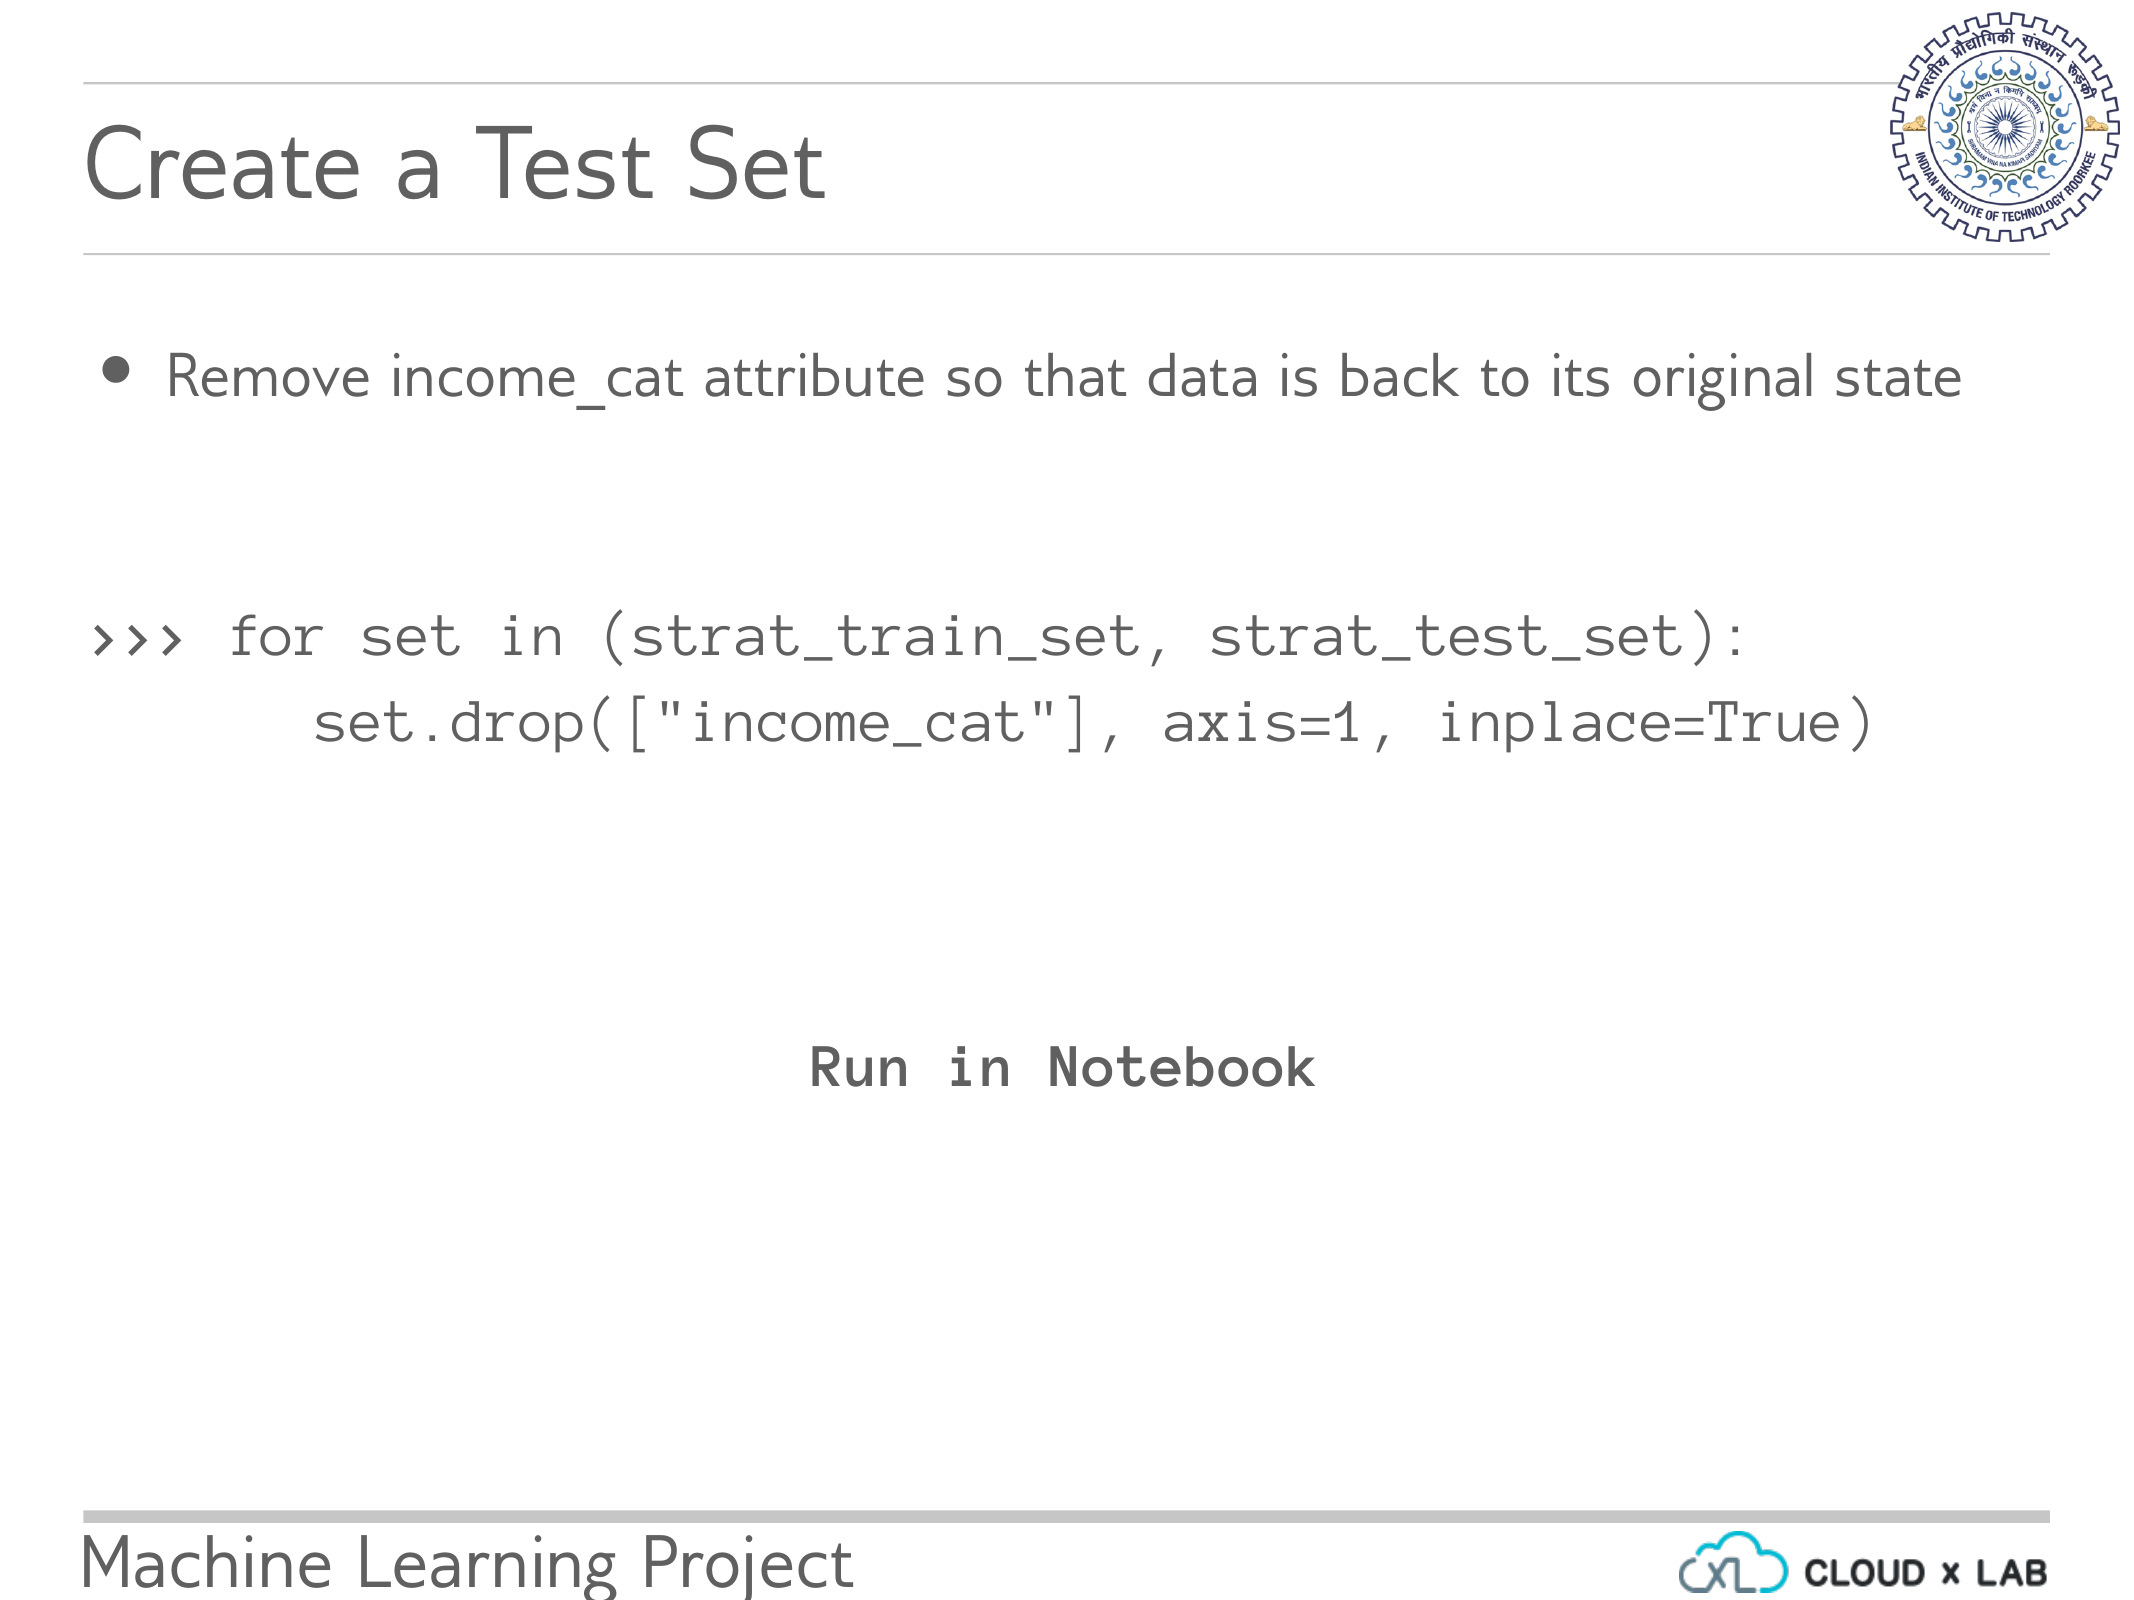

Create a Test Set
Remove income_cat attribute so that data is back to its original state

>>> for set in (strat_train_set, strat_test_set):
set.drop(["income_cat"], axis=1, inplace=True)

Run in Notebook